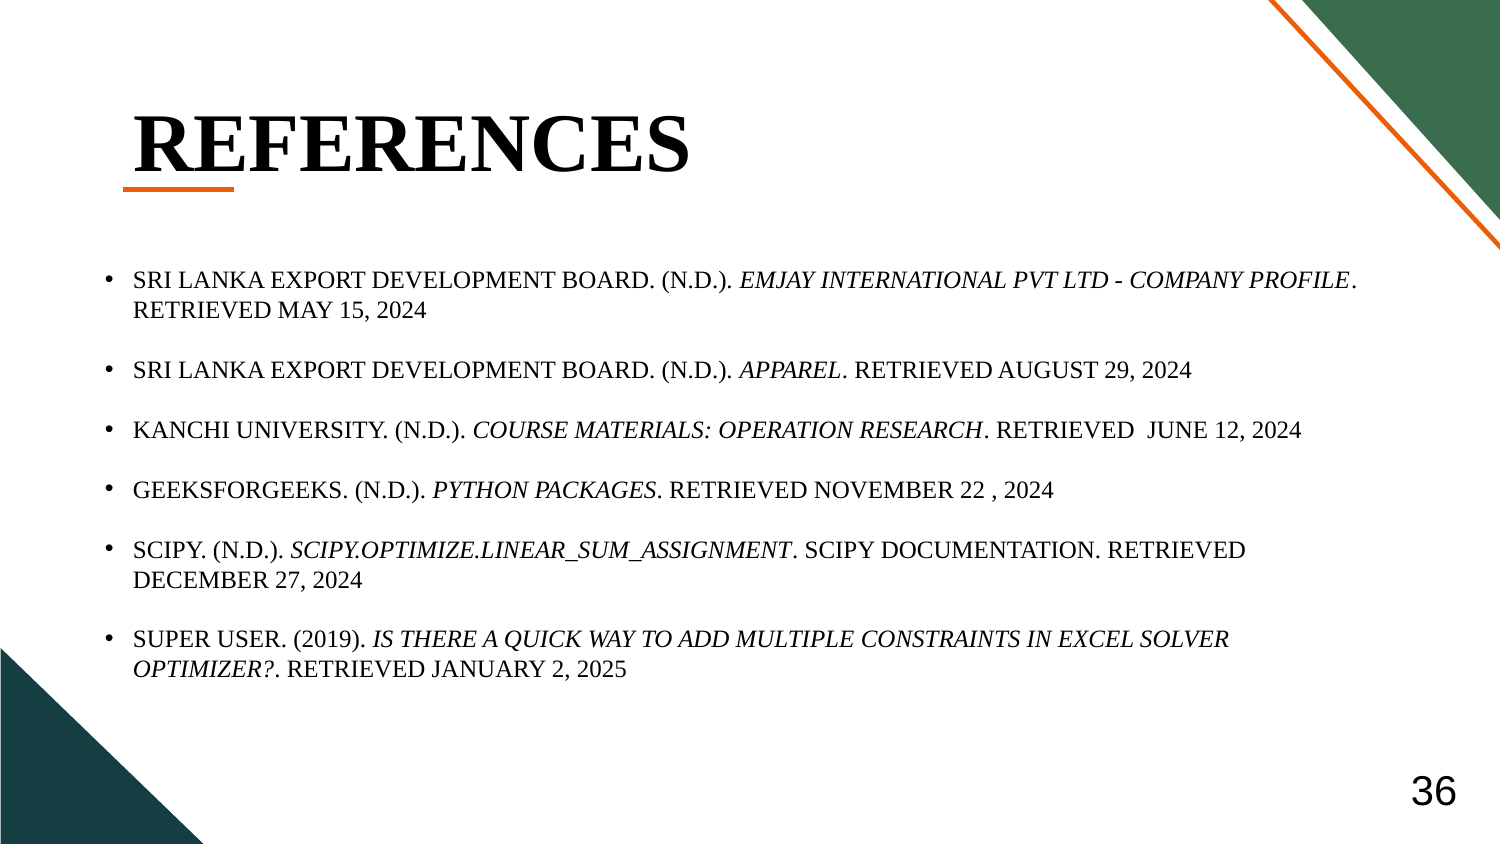

# References
Sri Lanka Export Development Board. (n.d.). Emjay International Pvt Ltd - Company profile. Retrieved MAY 15, 2024

Sri Lanka Export Development Board. (n.d.). Apparel. Retrieved AUGUST 29, 2024

Kanchi University. (n.d.). Course materials: Operation research. Retrieved  JUNE 12, 2024

GeeksforGeeks. (n.d.). Python packages. Retrieved NOVEMBER 22 , 2024

SciPy. (n.d.). scipy.optimize.linear_sum_assignment. SciPy Documentation. Retrieved December 27, 2024

Super User. (2019). Is there a quick way to add multiple constraints in Excel Solver optimizer?. Retrieved January 2, 2025
36